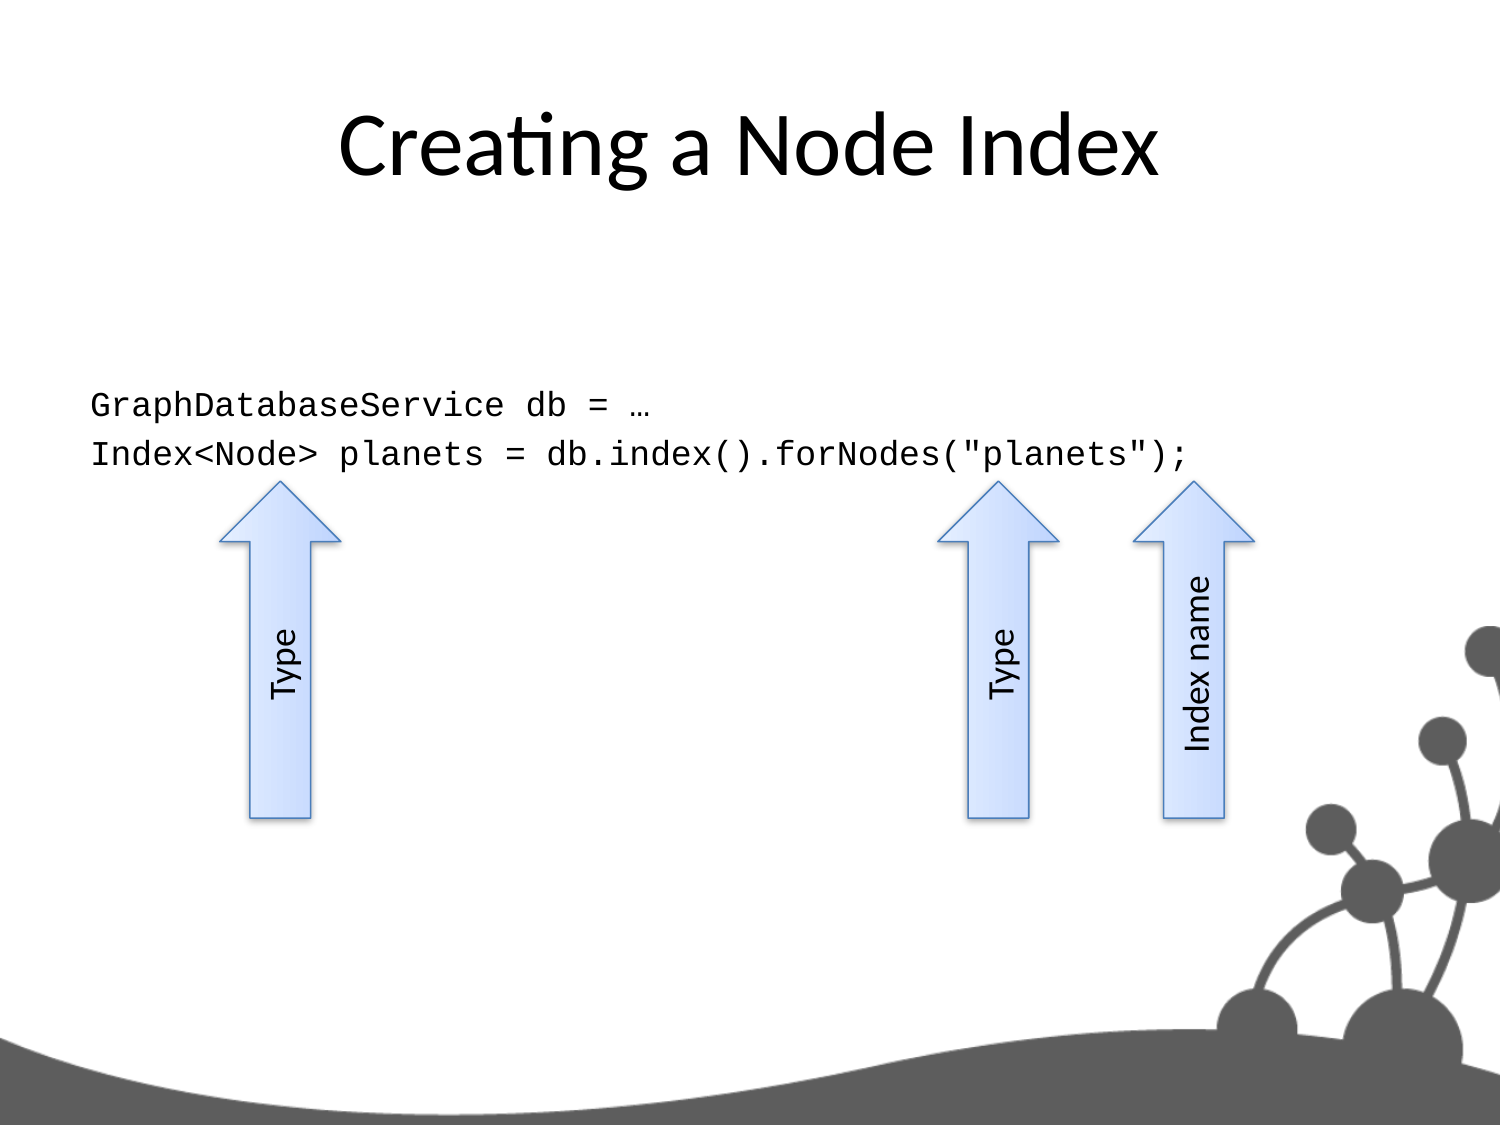

# Creating a Node Index
GraphDatabaseService db = …
Index<Node> planets = db.index().forNodes("planets");
Type
Type
Index name